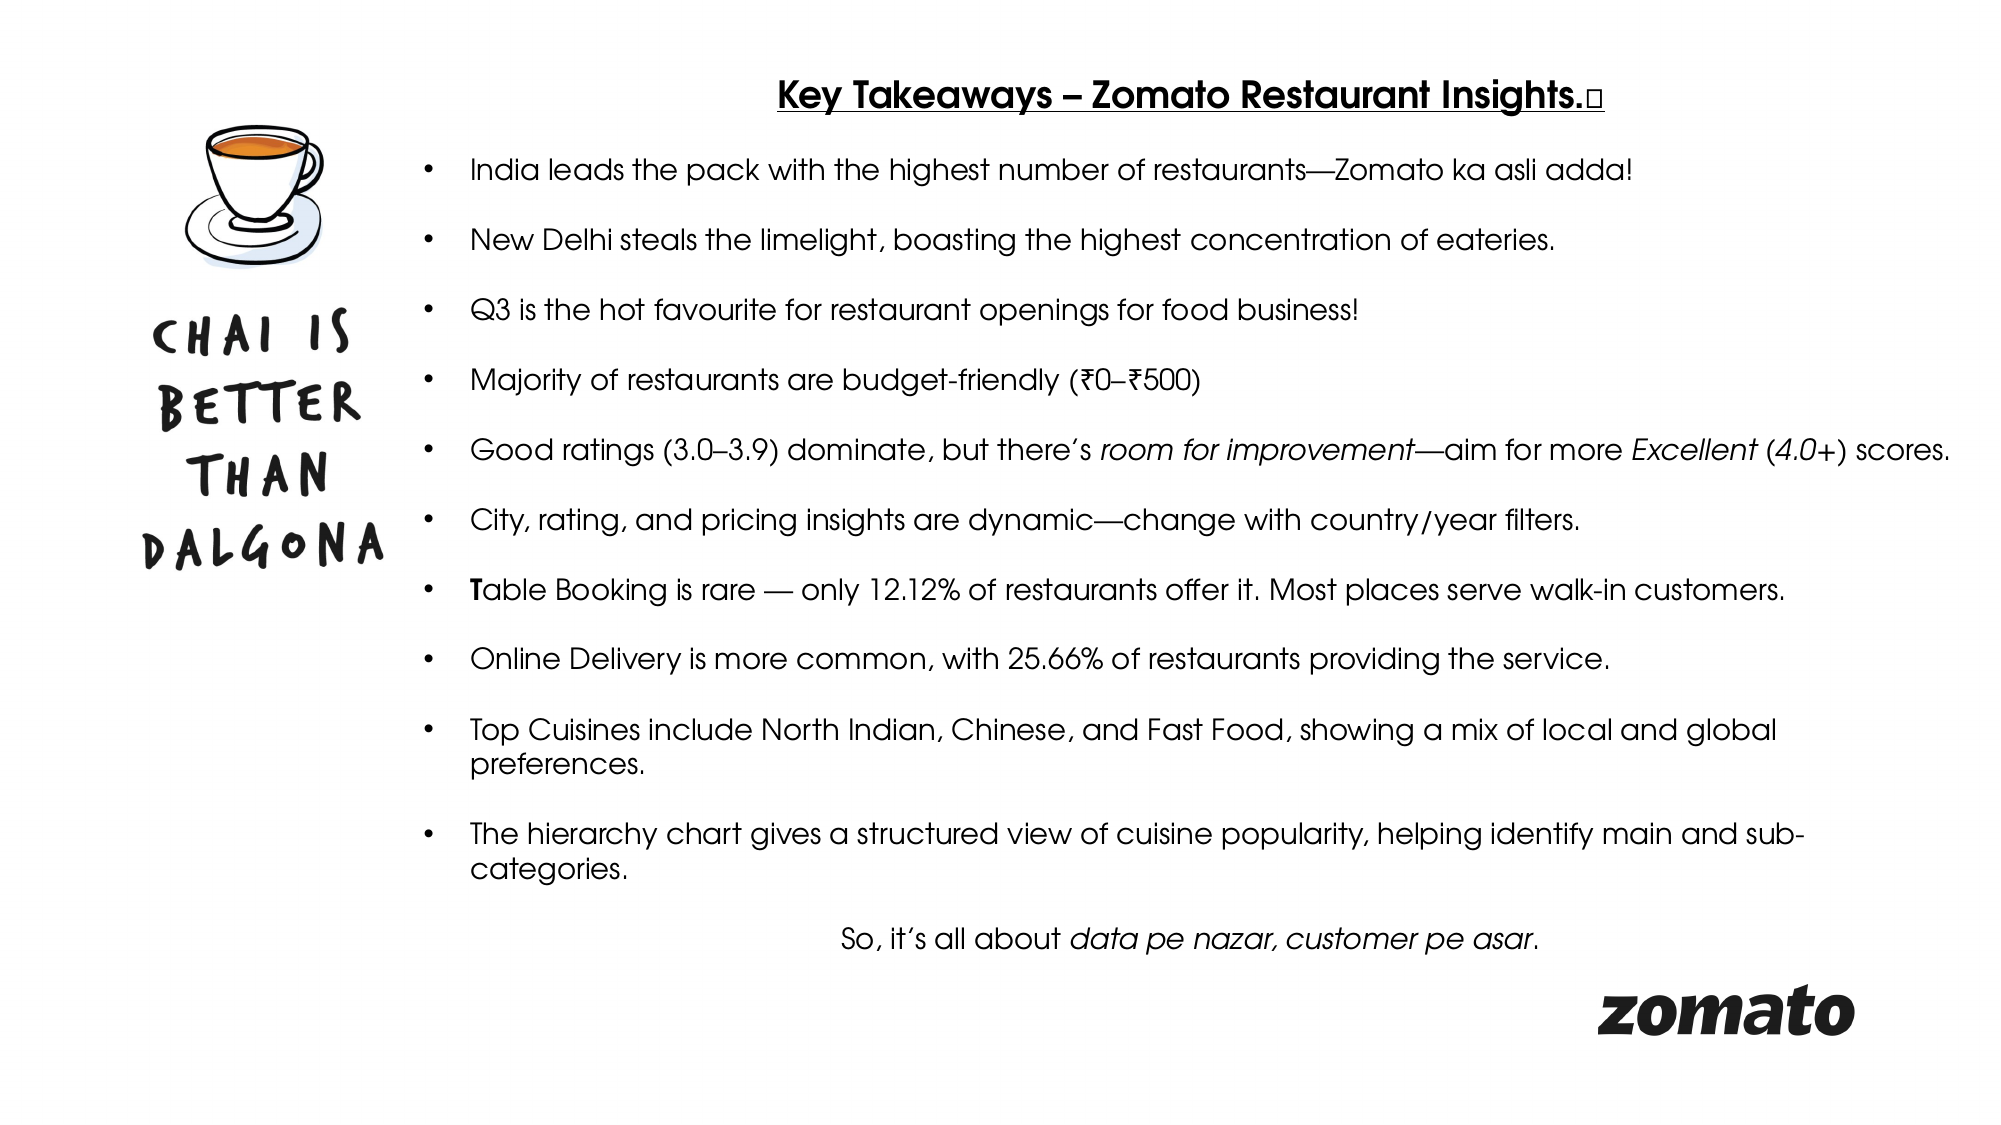

Key Takeaways – Zomato Restaurant Insights.🧾

India leads the pack with the highest number of restaurants—Zomato ka asli adda!

New Delhi steals the limelight, boasting the highest concentration of eateries.

Q3 is the hot favourite for restaurant openings for food business!

Majority of restaurants are budget-friendly (₹0–₹500)

Good ratings (3.0–3.9) dominate, but there’s room for improvement—aim for more Excellent (4.0+) scores.

City, rating, and pricing insights are dynamic—change with country/year filters.

Table Booking is rare — only 12.12% of restaurants offer it. Most places serve walk-in customers.

Online Delivery is more common, with 25.66% of restaurants providing the service.

Top Cuisines include North Indian, Chinese, and Fast Food, showing a mix of local and global preferences.

The hierarchy chart gives a structured view of cuisine popularity, helping identify main and sub-categories.

So, it’s all about data pe nazar, customer pe asar.